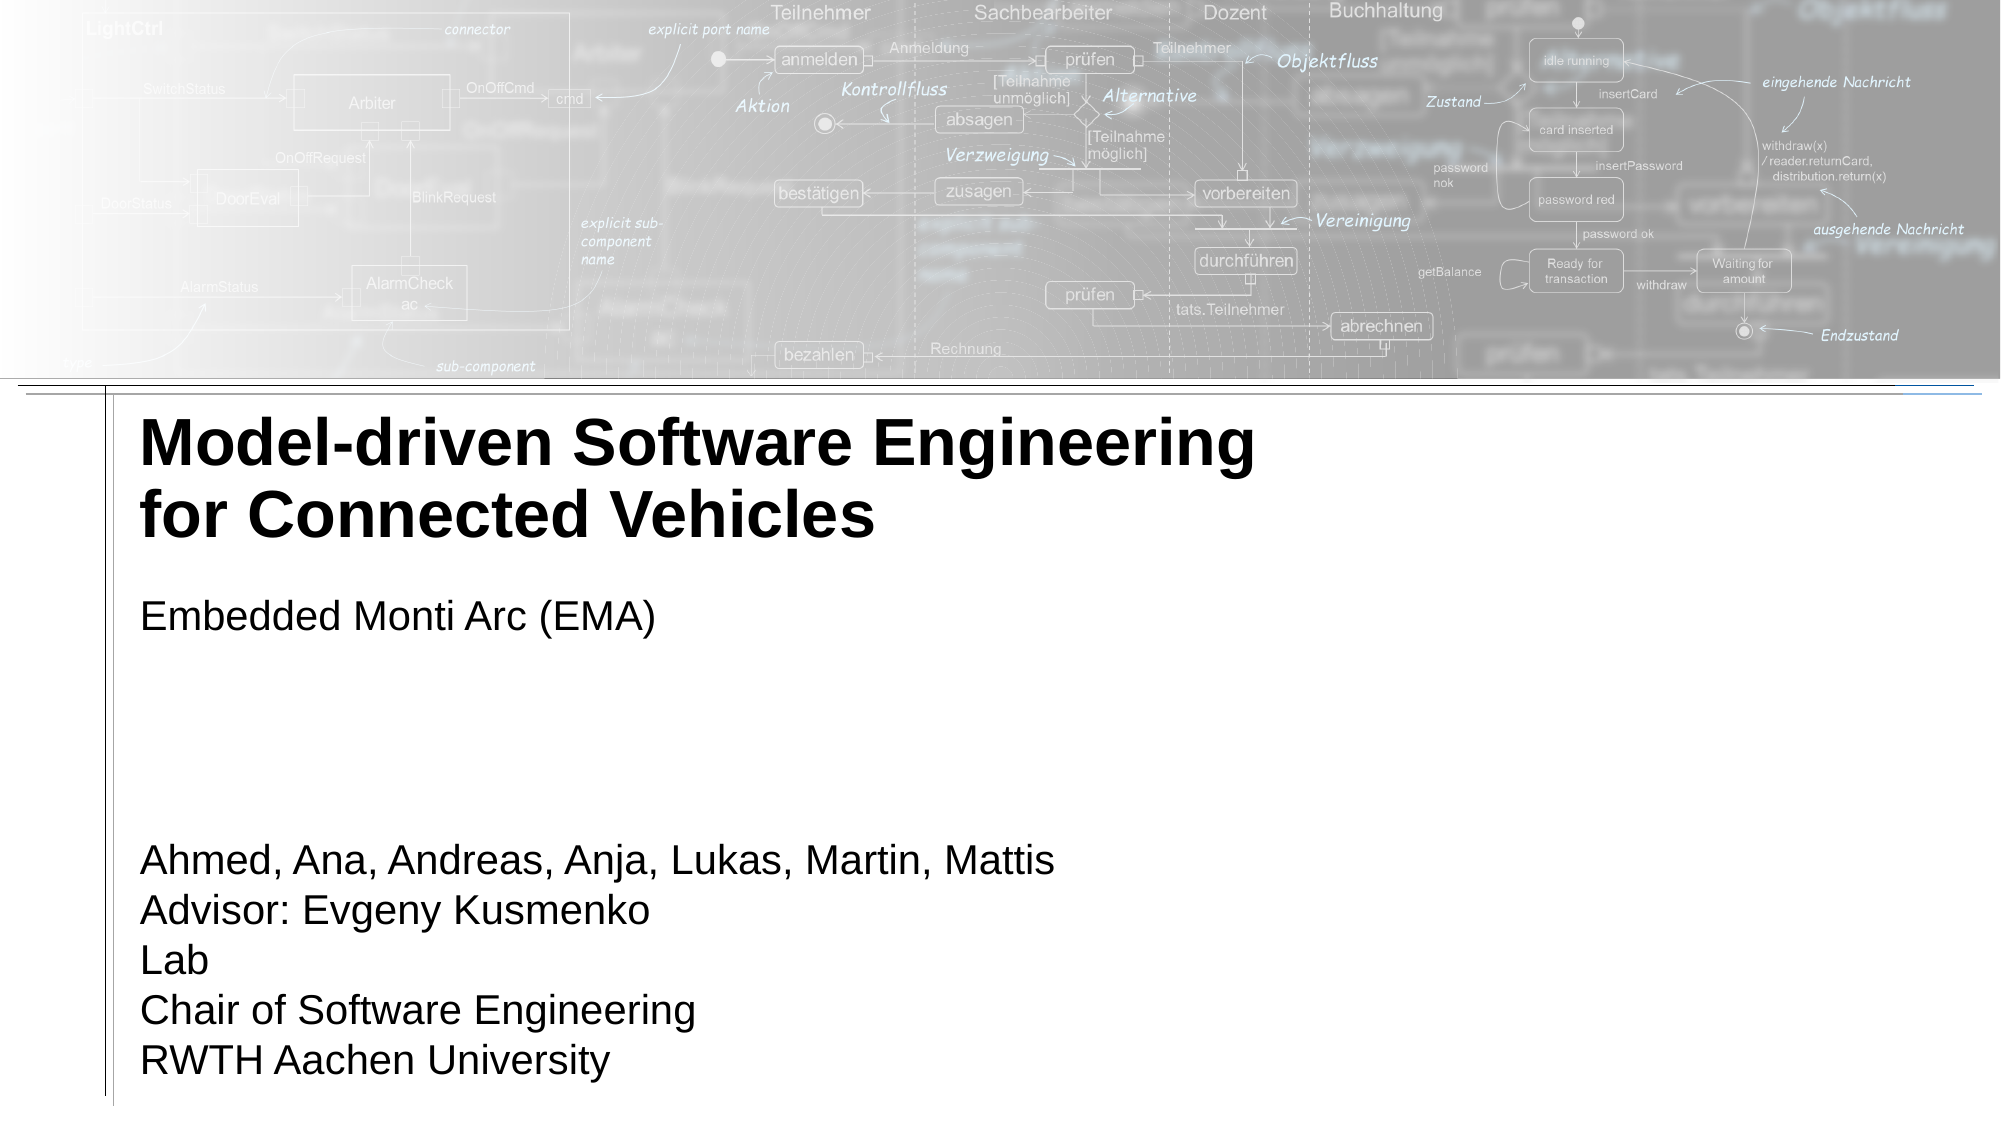

# Model-driven Software Engineering for Connected Vehicles
Embedded Monti Arc (EMA)
Ahmed, Ana, Andreas, Anja, Lukas, Martin, Mattis
Advisor: Evgeny Kusmenko
Lab
Chair of Software Engineering
RWTH Aachen University